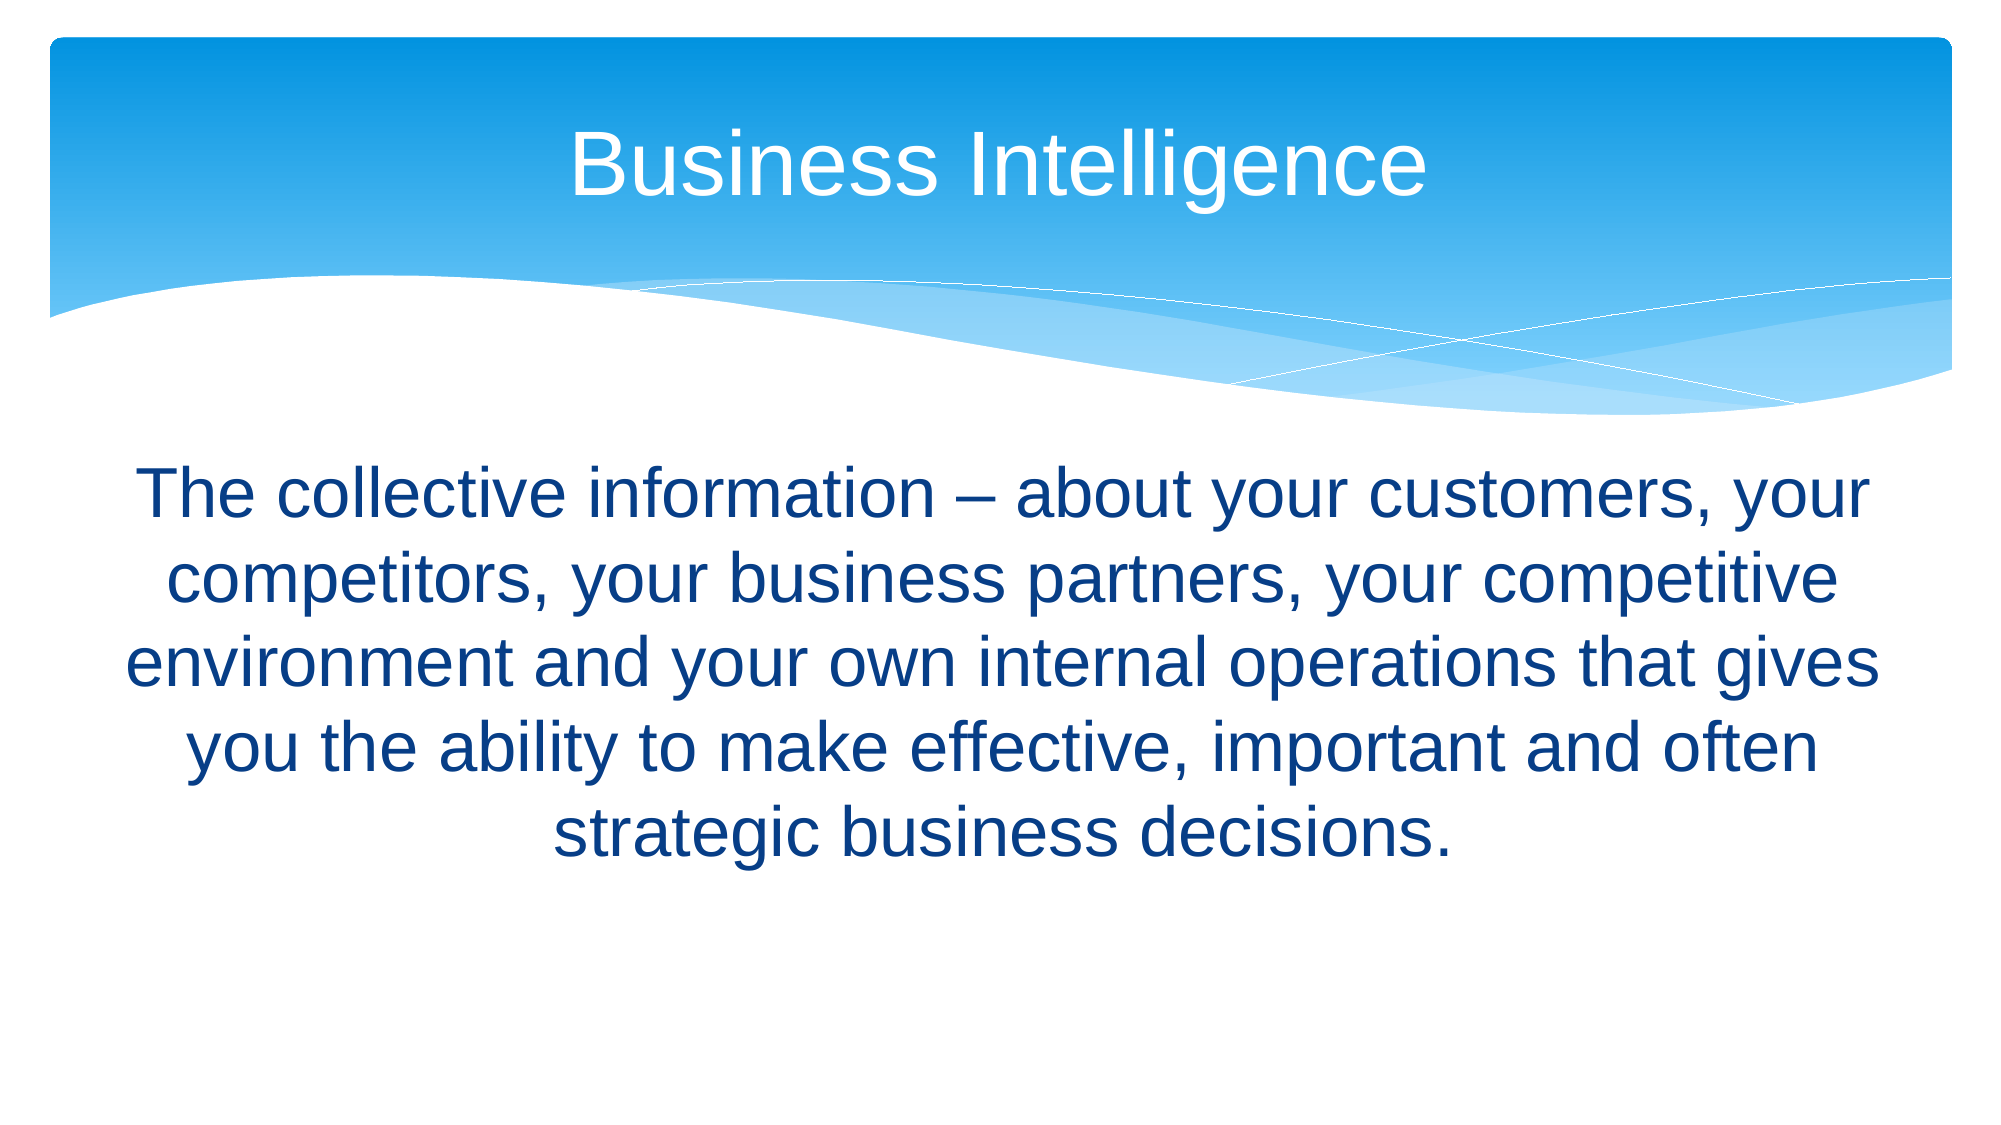

# Business Intelligence
The collective information – about your customers, your competitors, your business partners, your competitive environment and your own internal operations that gives you the ability to make effective, important and often strategic business decisions.